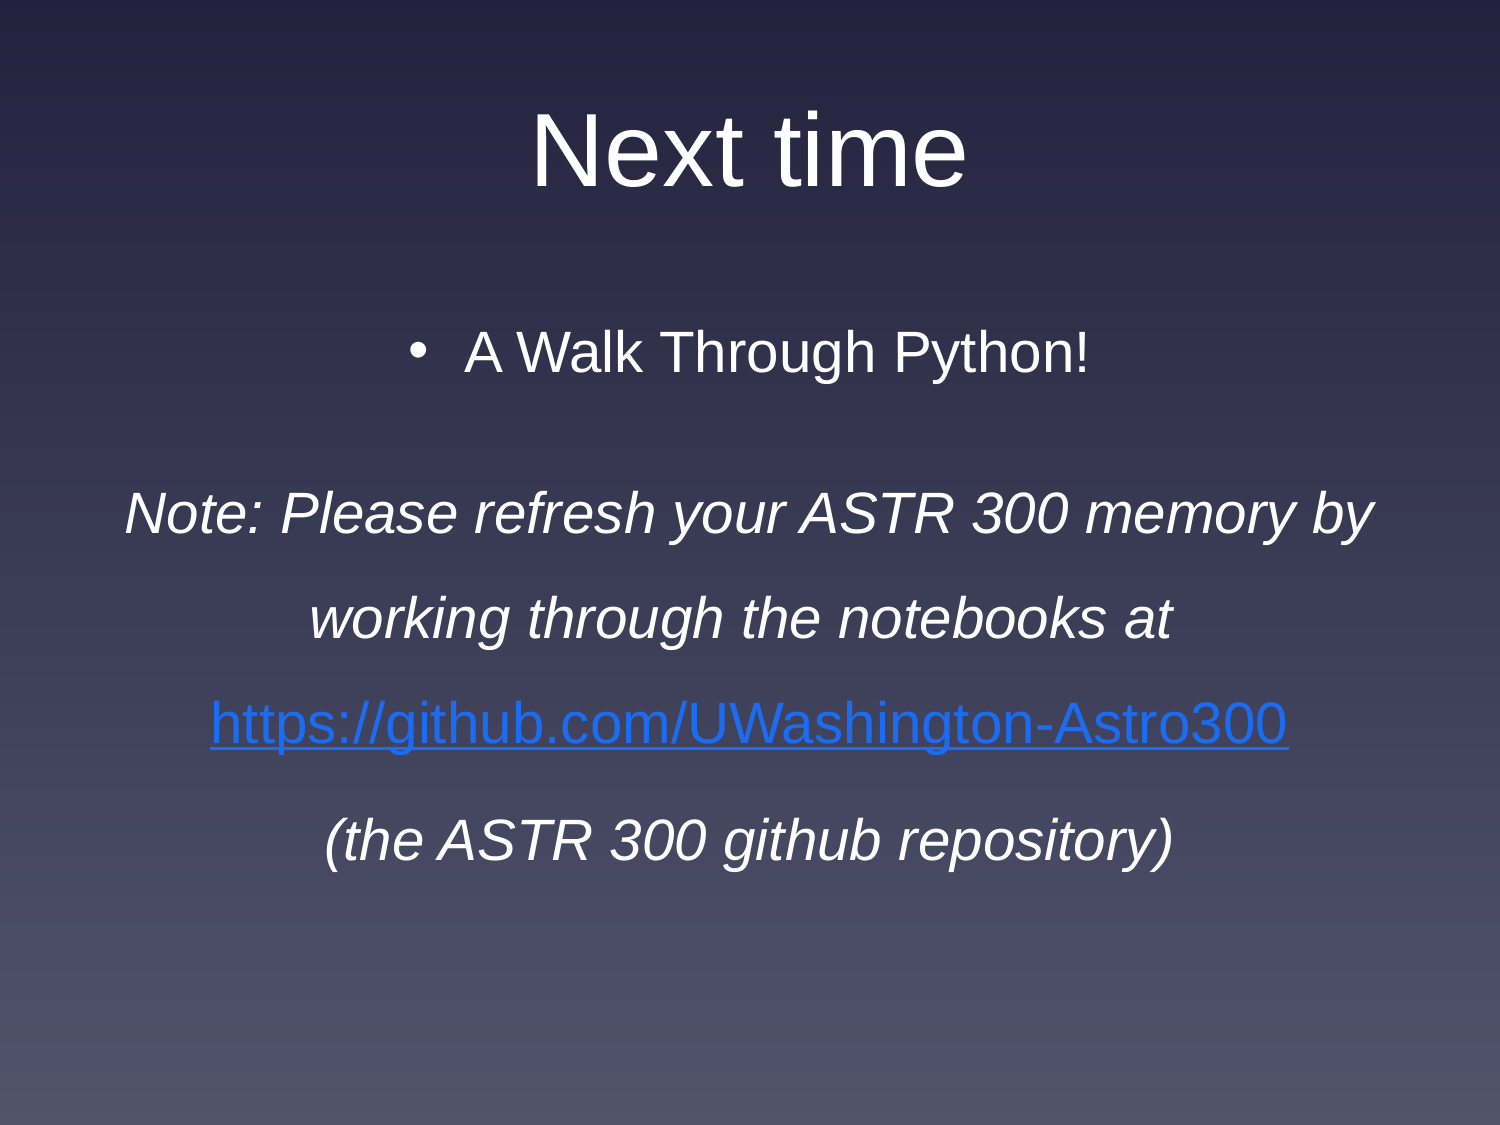

# Next time
A Walk Through Python!
Note: Please refresh your ASTR 300 memory by working through the notebooks at https://github.com/UWashington-Astro300
(the ASTR 300 github repository)